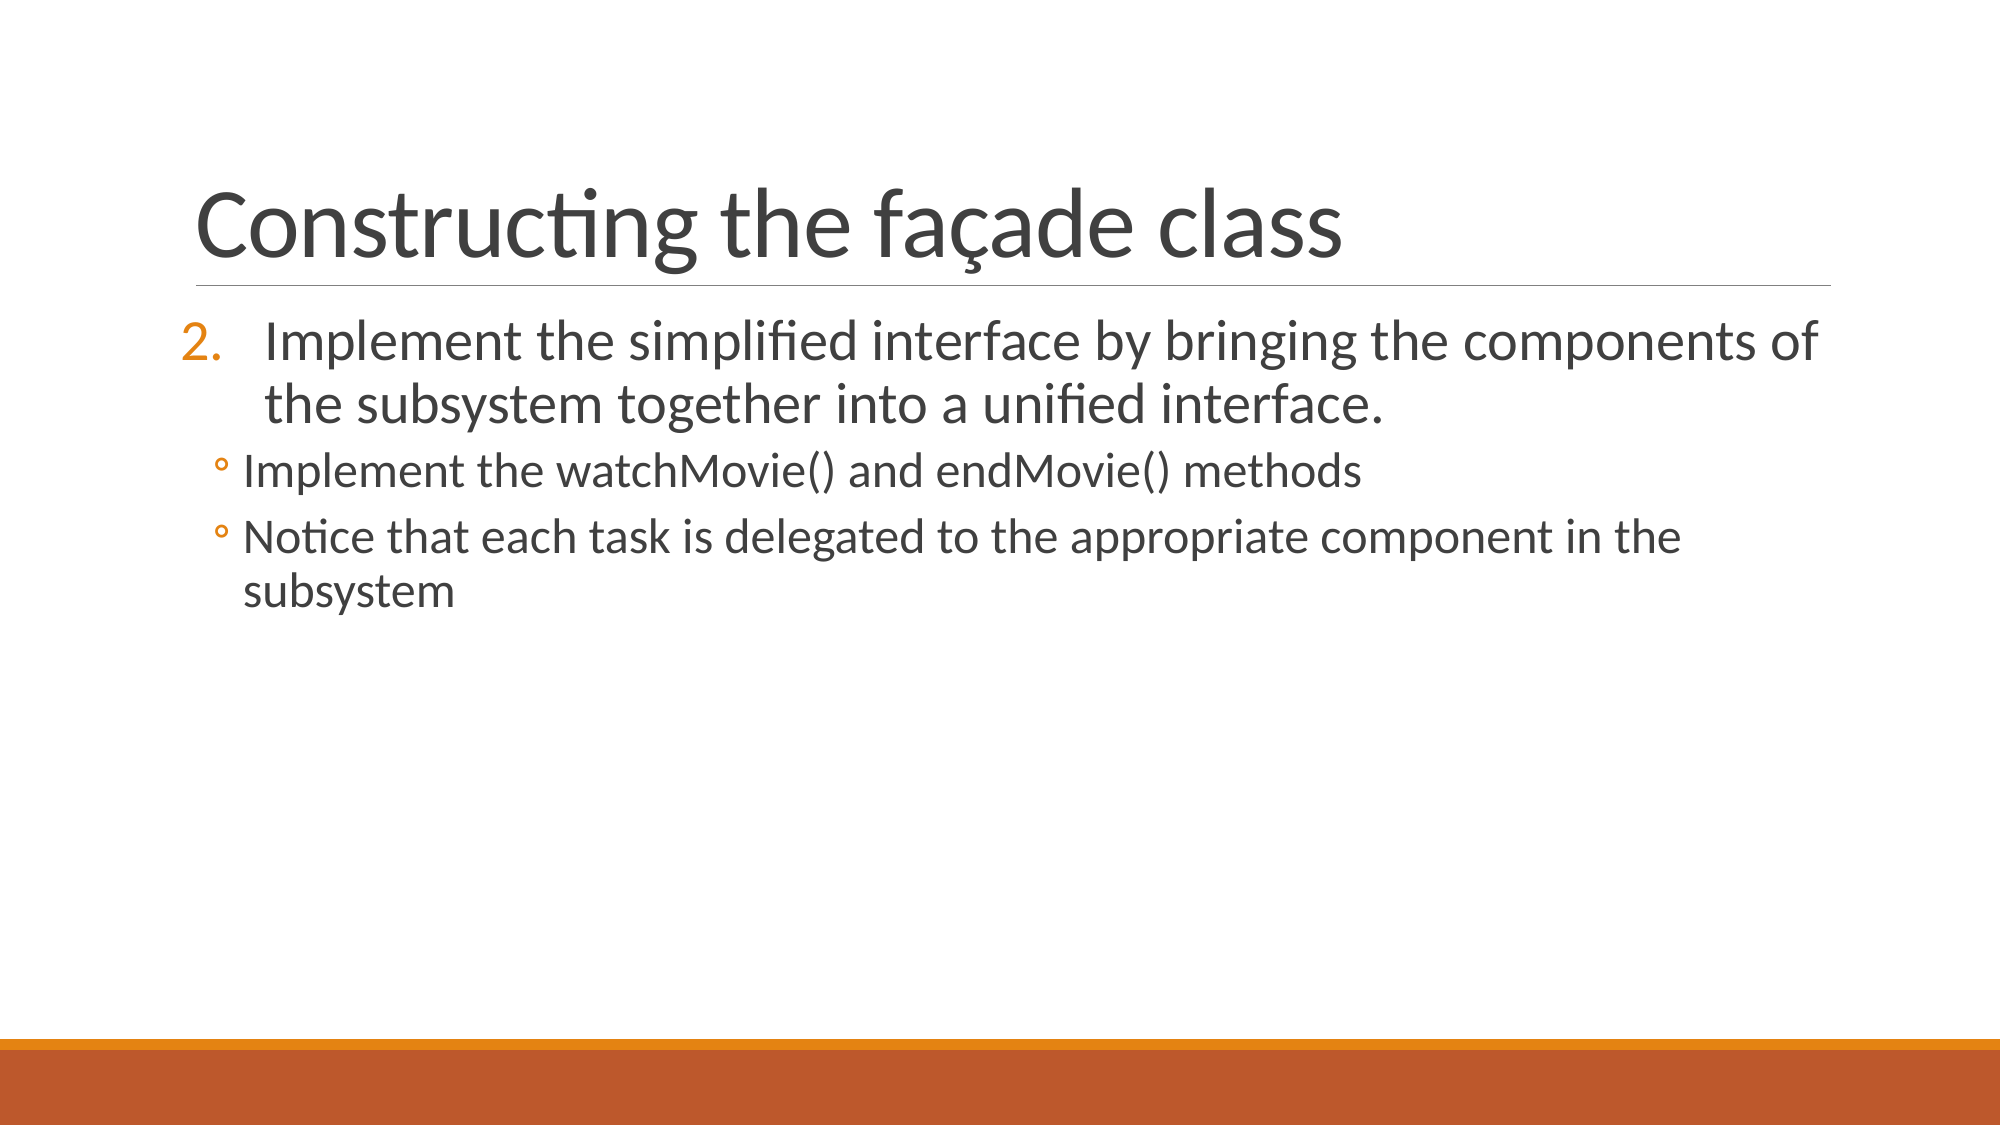

# Constructing the façade class
Implement the simplified interface by bringing the components of the subsystem together into a unified interface.
Implement the watchMovie() and endMovie() methods
Notice that each task is delegated to the appropriate component in the subsystem